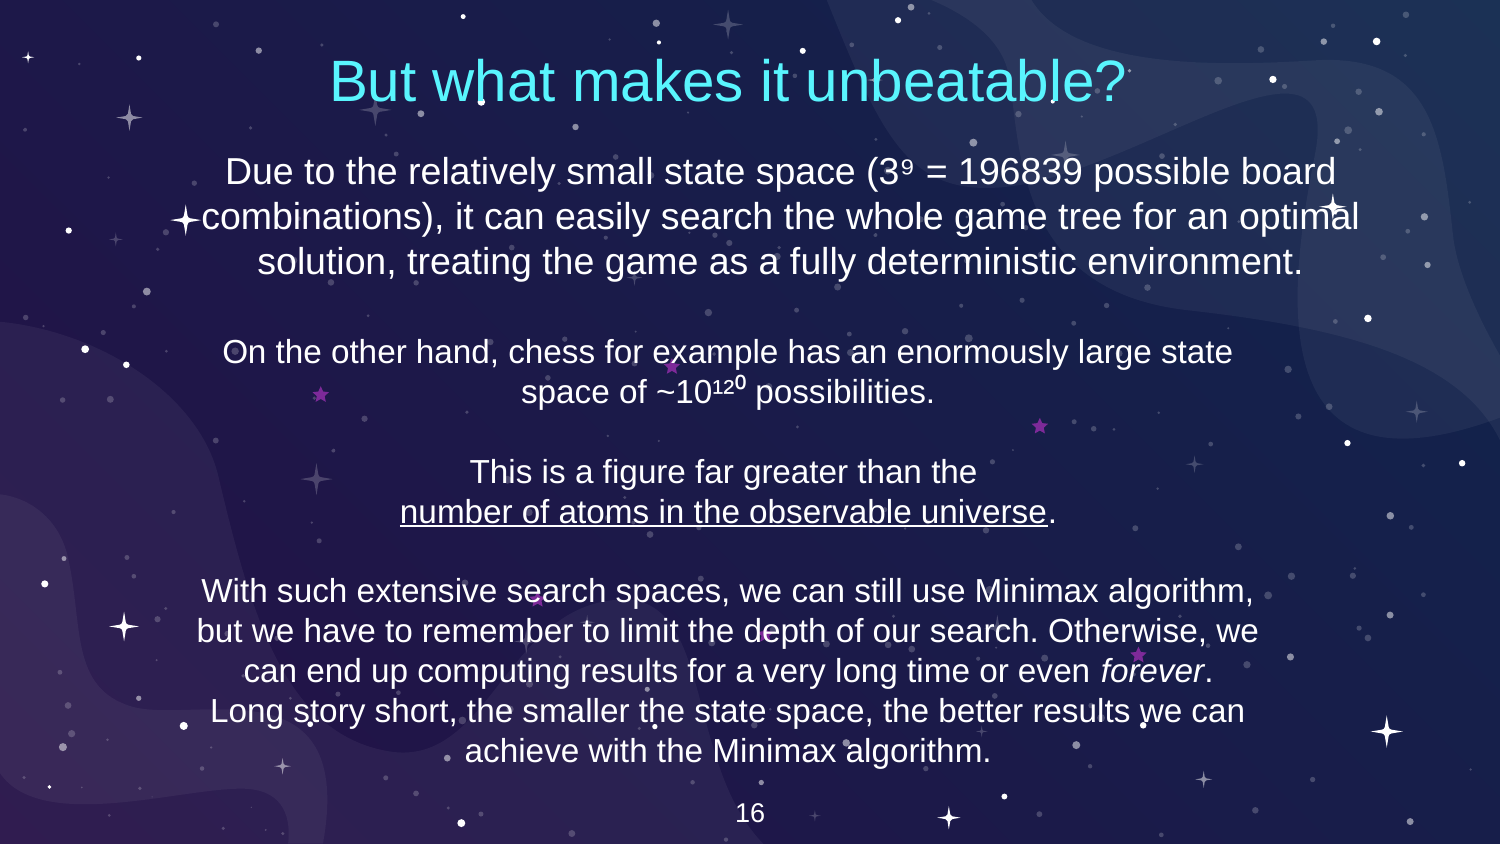

But what makes it unbeatable?
Due to the relatively small state space (3⁹ = 196839 possible board combinations), it can easily search the whole game tree for an optimal solution, treating the game as a fully deterministic environment.
On the other hand, chess for example has an enormously large state space of ~10¹²⁰ possibilities.

This is a figure far greater than the
number of atoms in the observable universe.

With such extensive search spaces, we can still use Minimax algorithm, but we have to remember to limit the depth of our search. Otherwise, we can end up computing results for a very long time or even forever.
Long story short, the smaller the state space, the better results we can achieve with the Minimax algorithm.

16